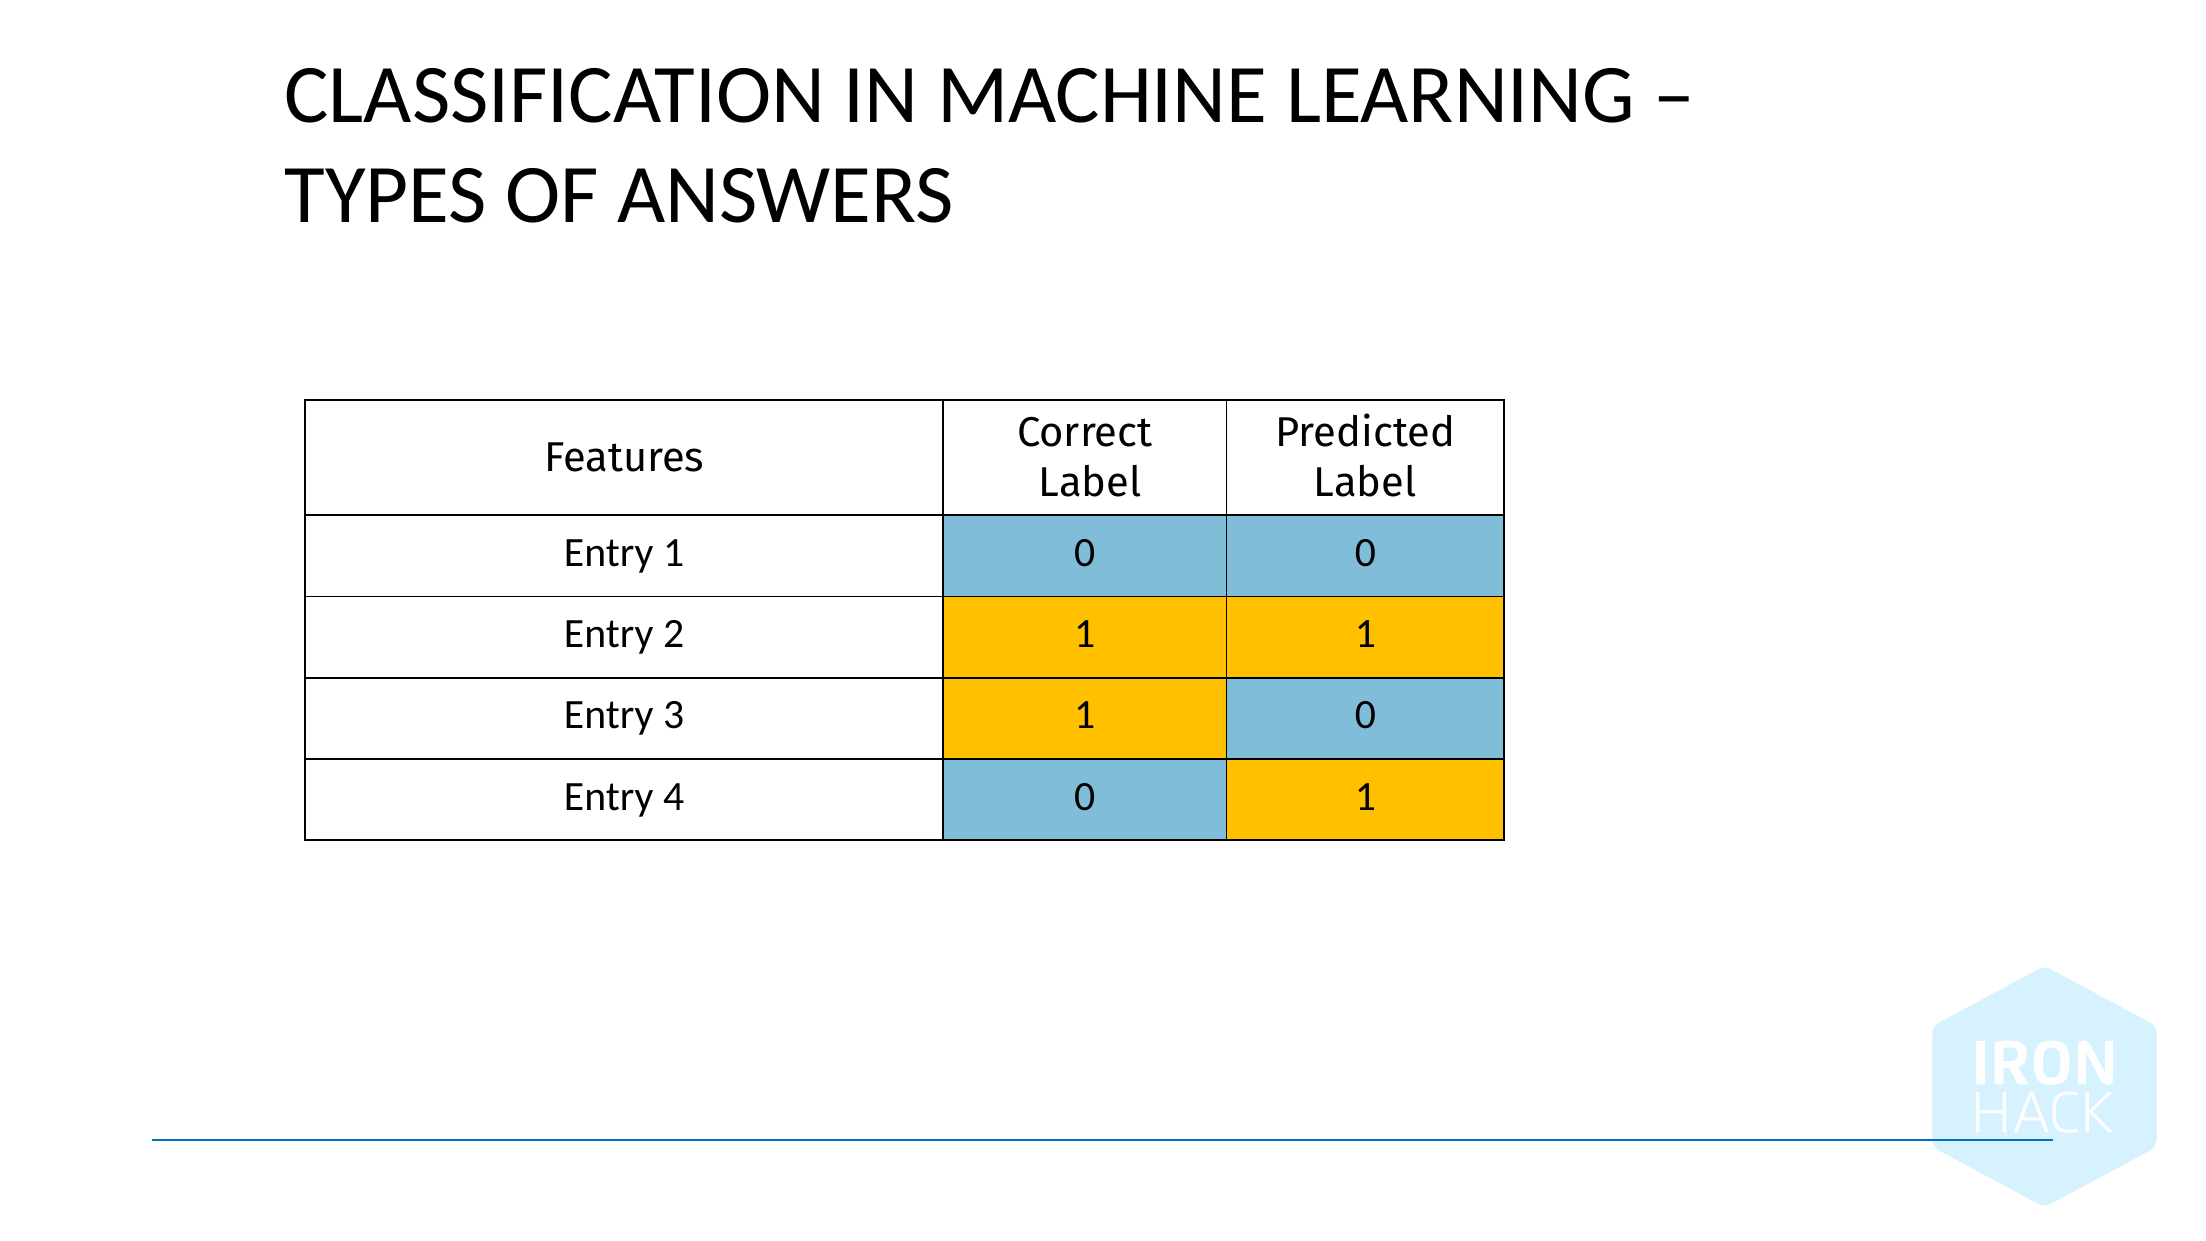

Classification in Machine learning – TYPES of ANSWERS
| Features | Correct Label | Predicted Label |
| --- | --- | --- |
| Entry 1 | 0 | 0 |
| Entry 2 | 1 | 1 |
| Entry 3 | 1 | 0 |
| Entry 4 | 0 | 1 |
October 2, 2024 |
80